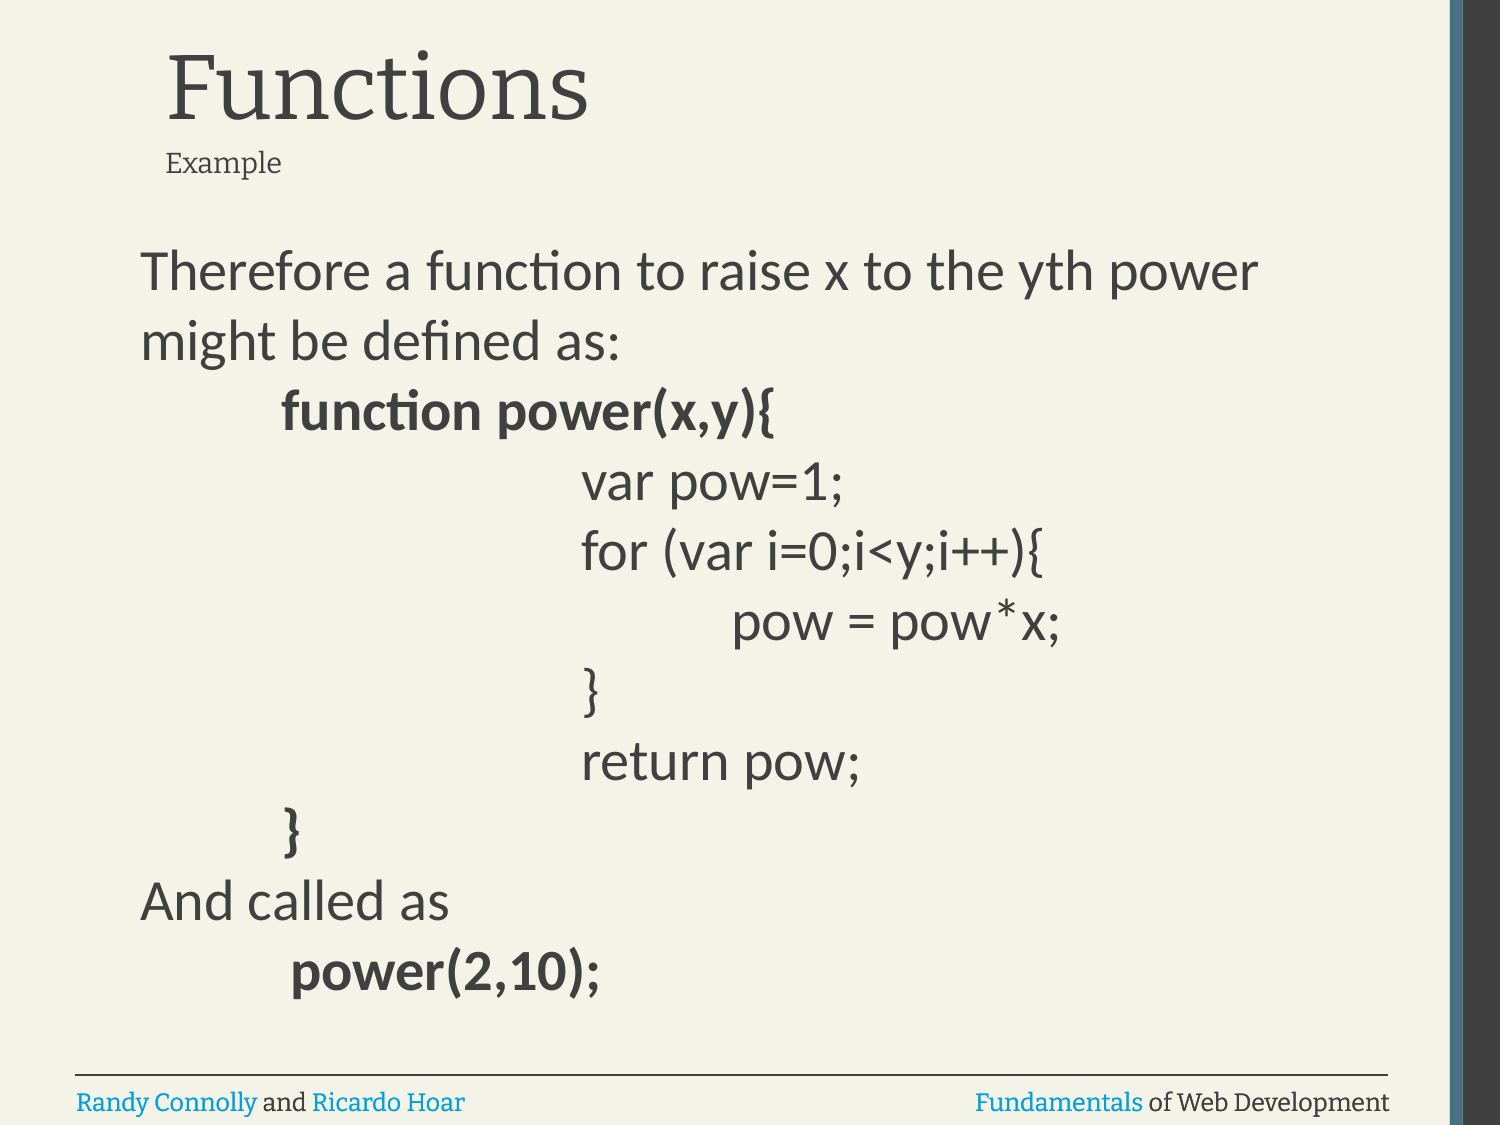

# Functions
Example
Therefore a function to raise x to the yth power might be defined as:
function power(x,y){
		var pow=1;
		for (var i=0;i<y;i++){
			pow = pow*x;
		}
		return pow;
}
And called as
	power(2,10);